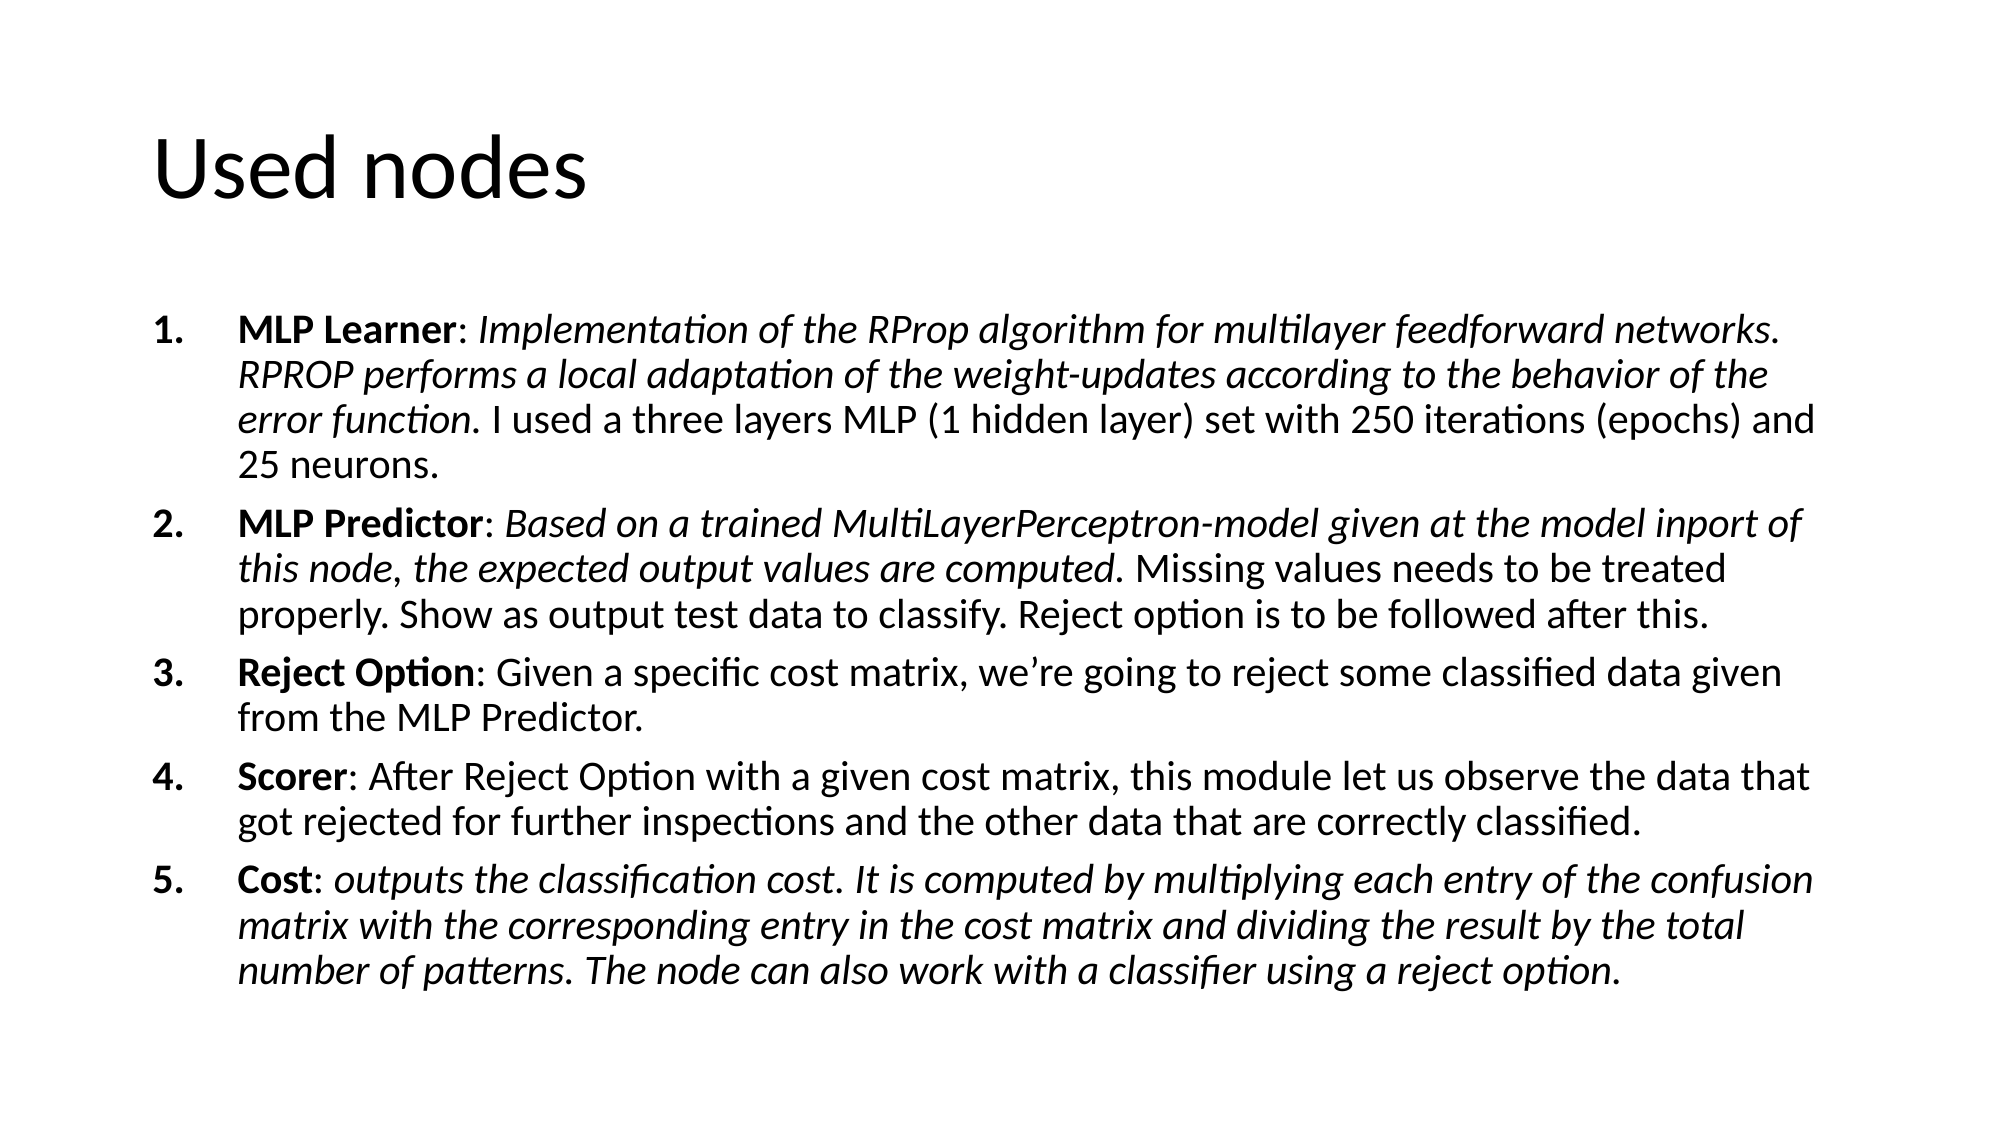

# Used nodes
MLP Learner: Implementation of the RProp algorithm for multilayer feedforward networks. RPROP performs a local adaptation of the weight-updates according to the behavior of the error function. I used a three layers MLP (1 hidden layer) set with 250 iterations (epochs) and 25 neurons.
MLP Predictor: Based on a trained MultiLayerPerceptron-model given at the model inport of this node, the expected output values are computed. Missing values needs to be treated properly. Show as output test data to classify. Reject option is to be followed after this.
Reject Option: Given a specific cost matrix, we’re going to reject some classified data given from the MLP Predictor.
Scorer: After Reject Option with a given cost matrix, this module let us observe the data that got rejected for further inspections and the other data that are correctly classified.
Cost: outputs the classification cost. It is computed by multiplying each entry of the confusion matrix with the corresponding entry in the cost matrix and dividing the result by the total number of patterns. The node can also work with a classifier using a reject option.